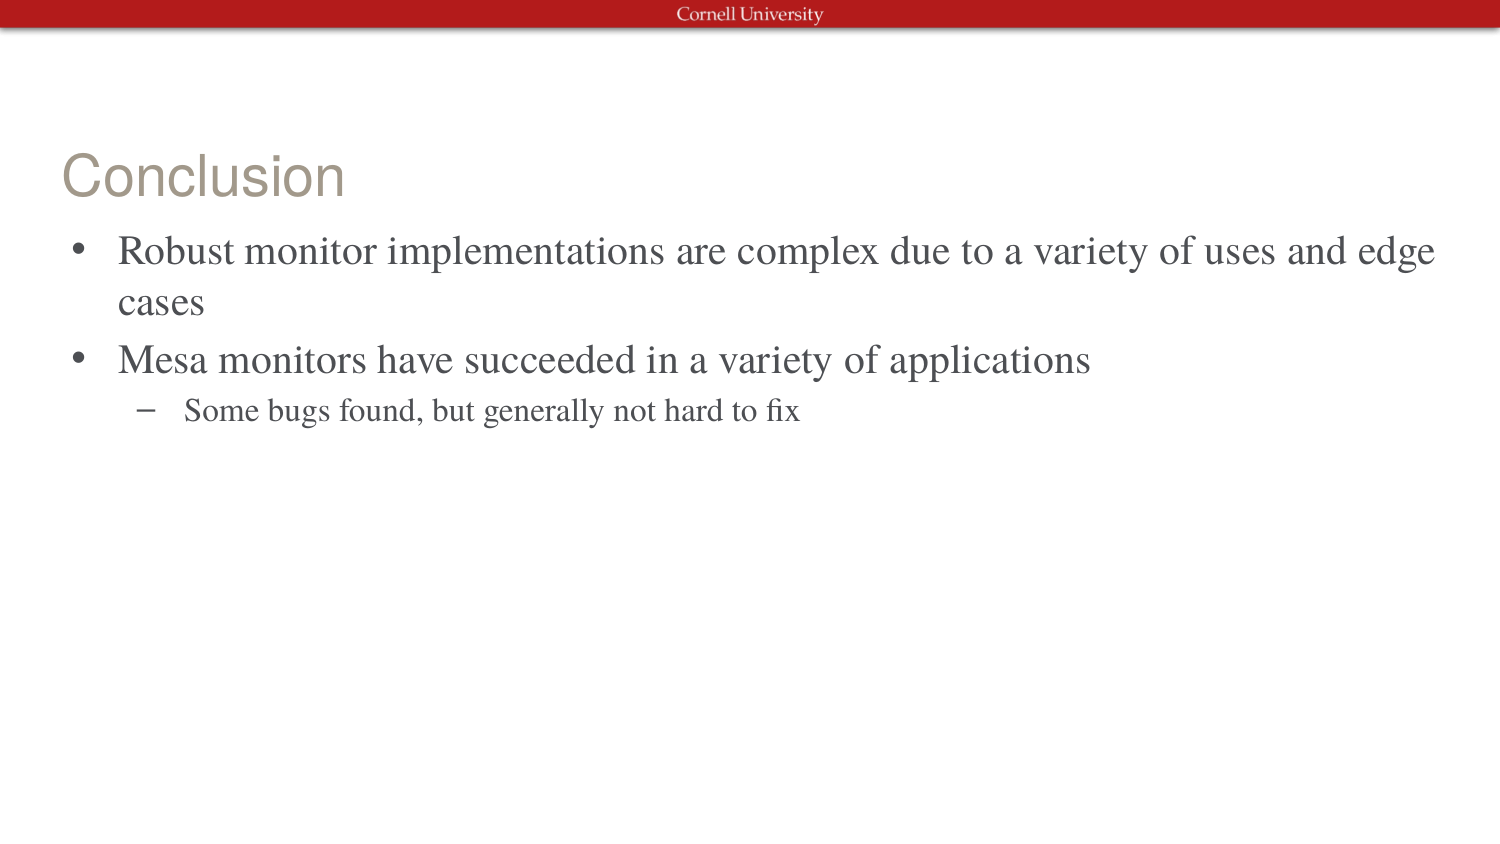

# Conclusion
Robust monitor implementations are complex due to a variety of uses and edge cases
Mesa monitors have succeeded in a variety of applications
Some bugs found, but generally not hard to fix